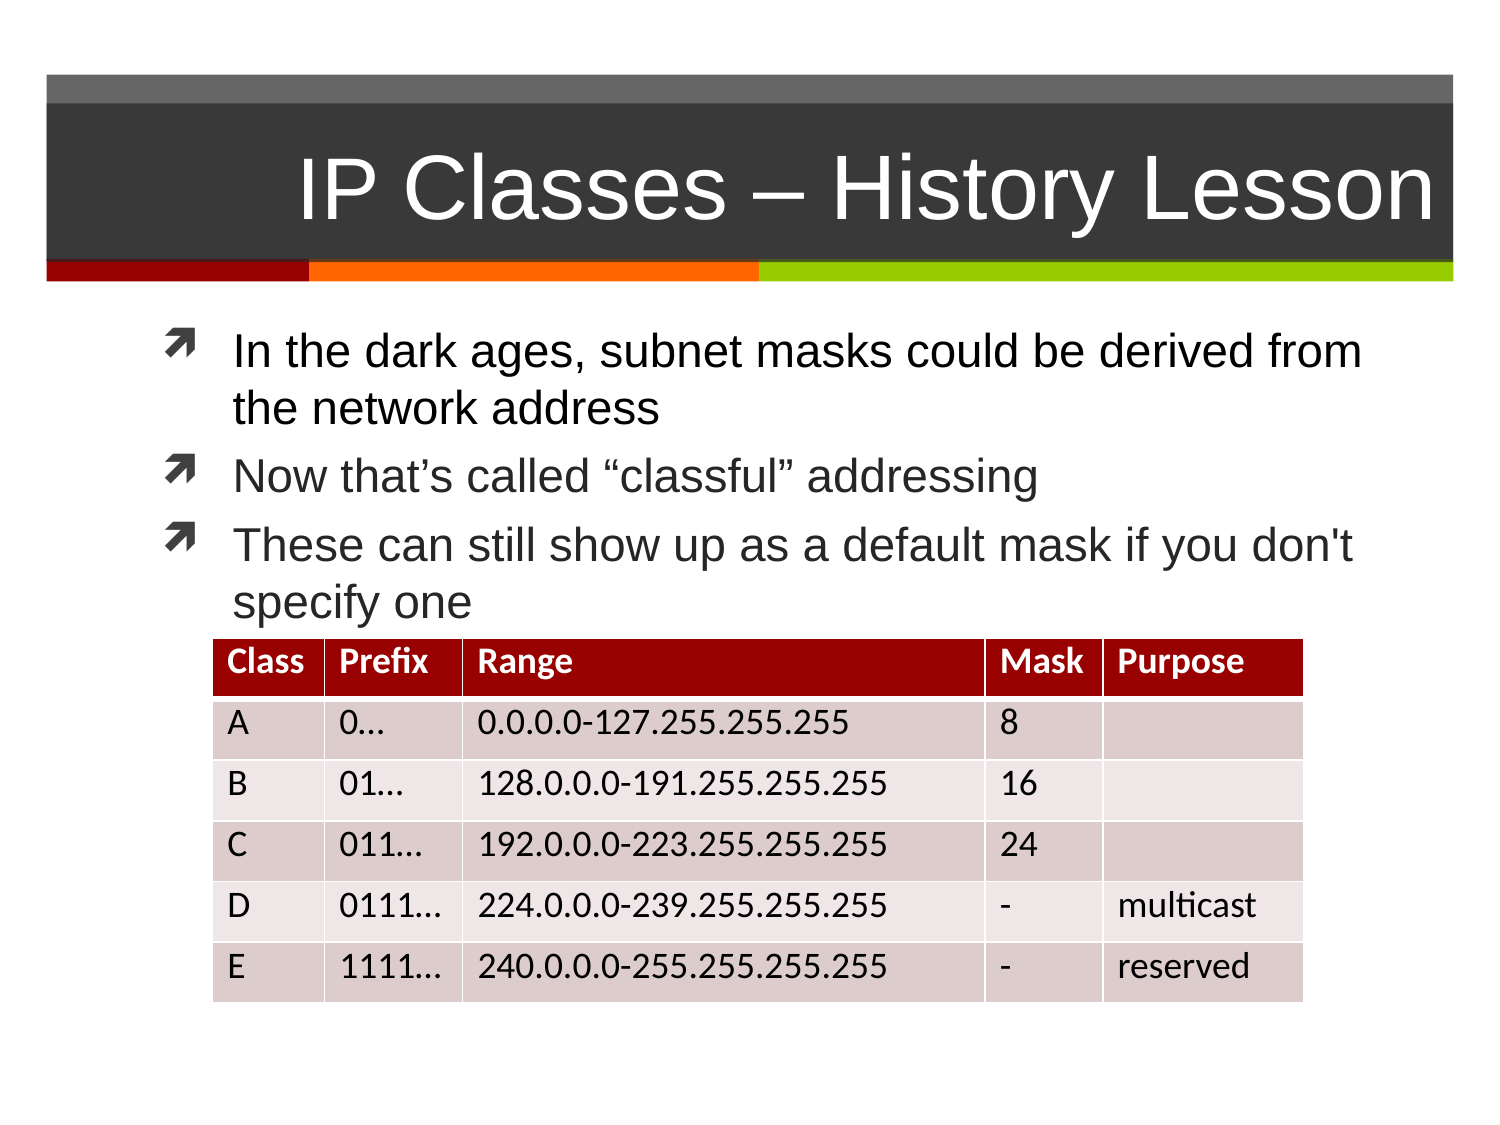

# IP Classes – History Lesson
In the dark ages, subnet masks could be derived from the network address
Now that’s called “classful” addressing
These can still show up as a default mask if you don't specify one
| Class | Prefix | Range | Mask | Purpose |
| --- | --- | --- | --- | --- |
| A | 0… | 0.0.0.0-127.255.255.255 | 8 |  |
| B | 01… | 128.0.0.0-191.255.255.255 | 16 |  |
| C | 011… | 192.0.0.0-223.255.255.255 | 24 |  |
| D | 0111… | 224.0.0.0-239.255.255.255 | - | multicast |
| E | 1111… | 240.0.0.0-255.255.255.255 | - | reserved |